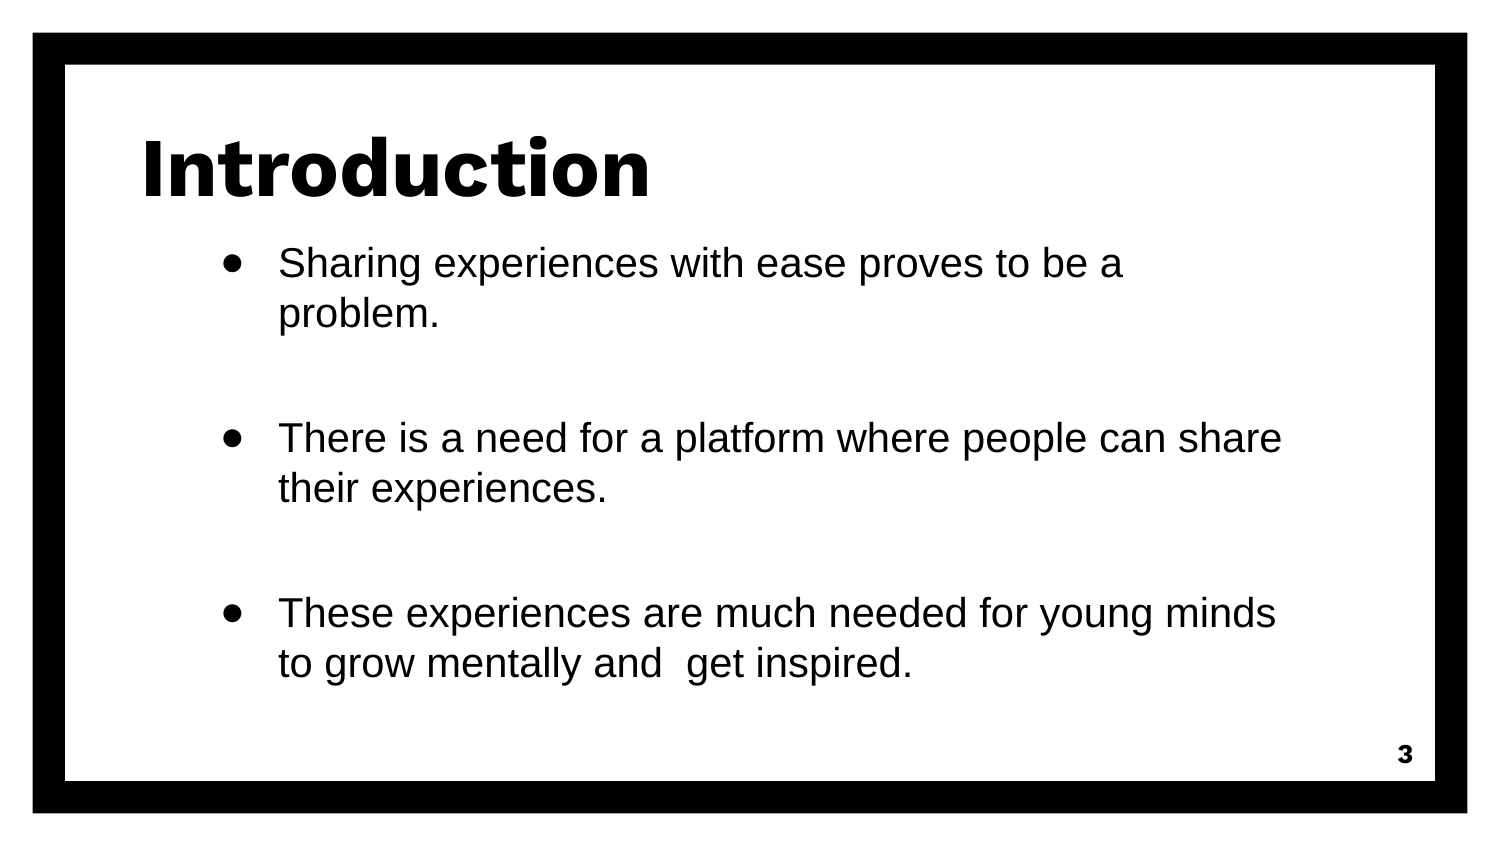

# Introduction

Sharing experiences with ease proves to be a problem.

There is a need for a platform where people can share their experiences.

These experiences are much needed for young minds to grow mentally and  get inspired.

3